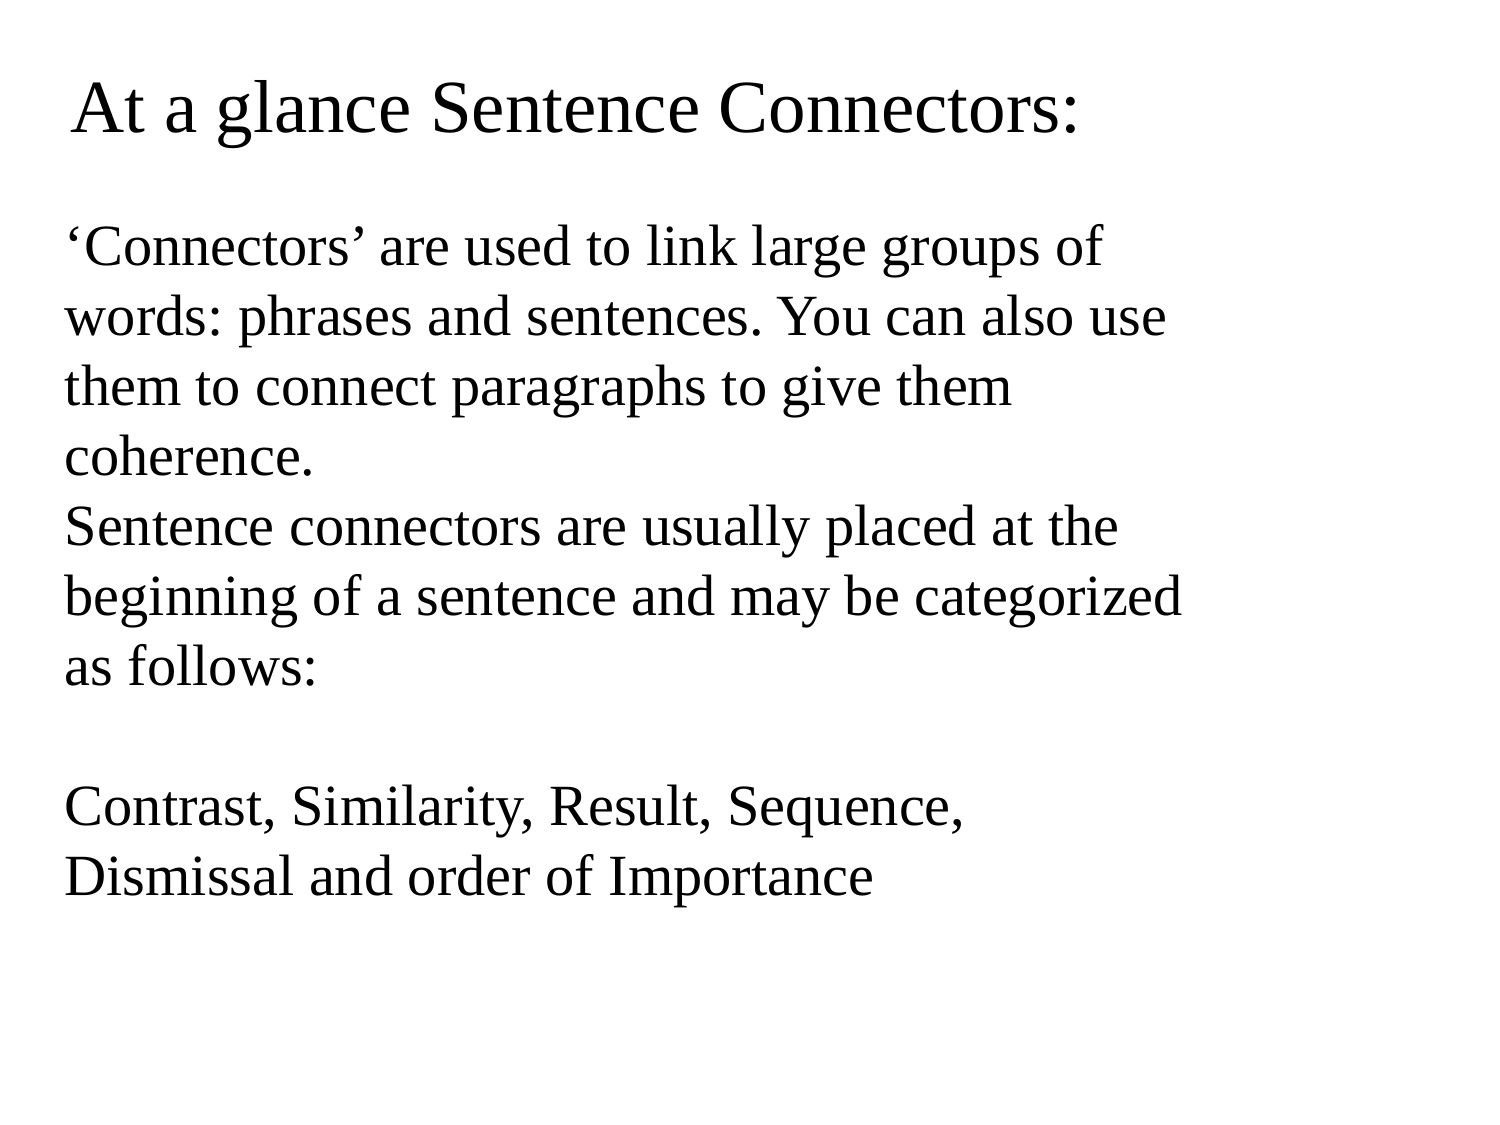

At a glance Sentence Connectors:
‘Connectors’ are used to link large groups of words: phrases and sentences. You can also use them to connect paragraphs to give them coherence.
Sentence connectors are usually placed at the beginning of a sentence and may be categorized as follows:

Contrast, Similarity, Result, Sequence, Dismissal and order of Importance